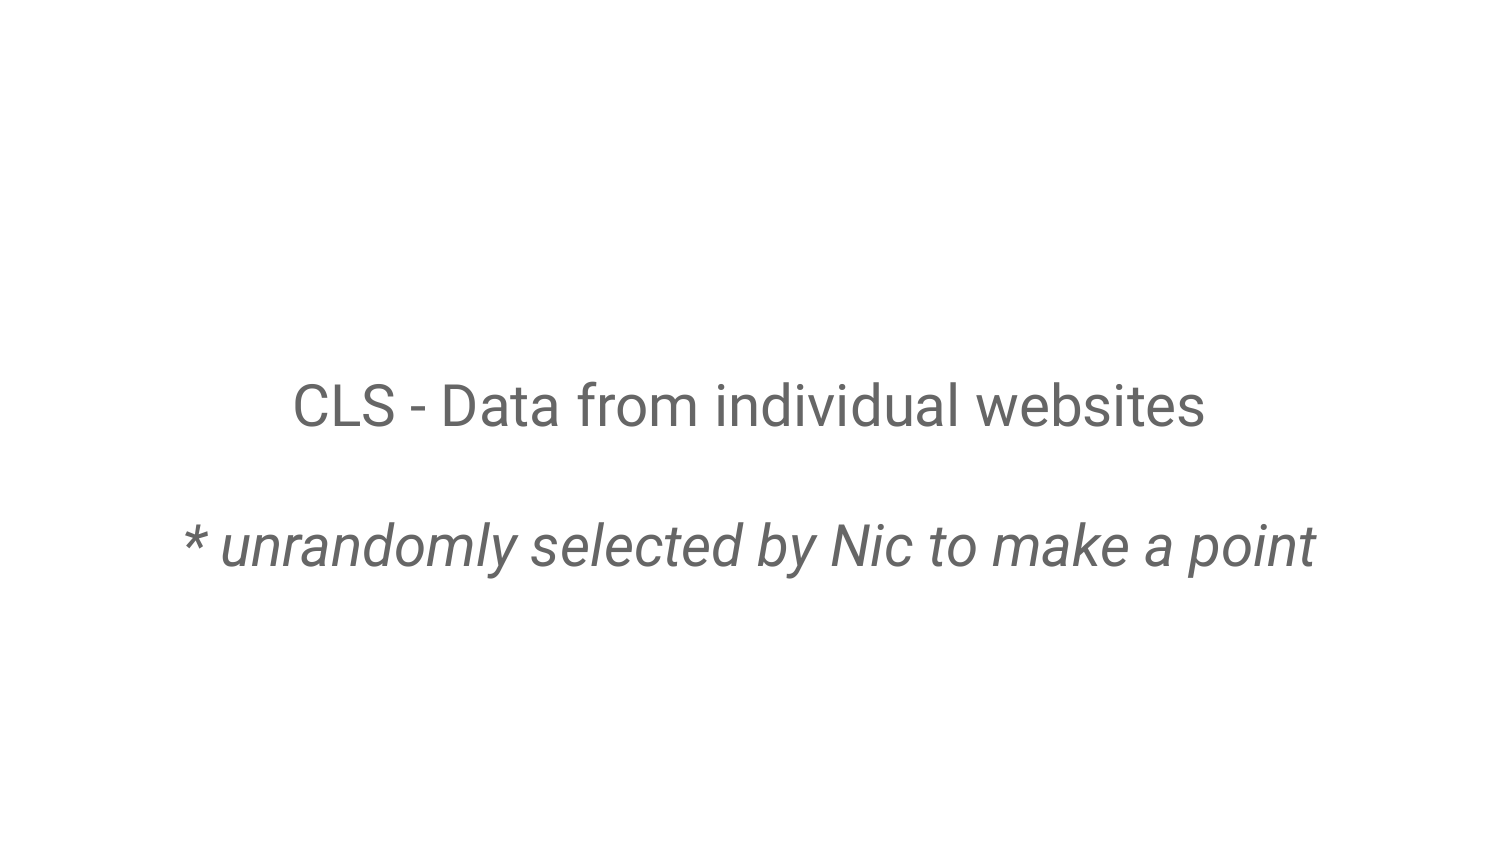

# CLS - Data from individual websites

* unrandomly selected by Nic to make a point